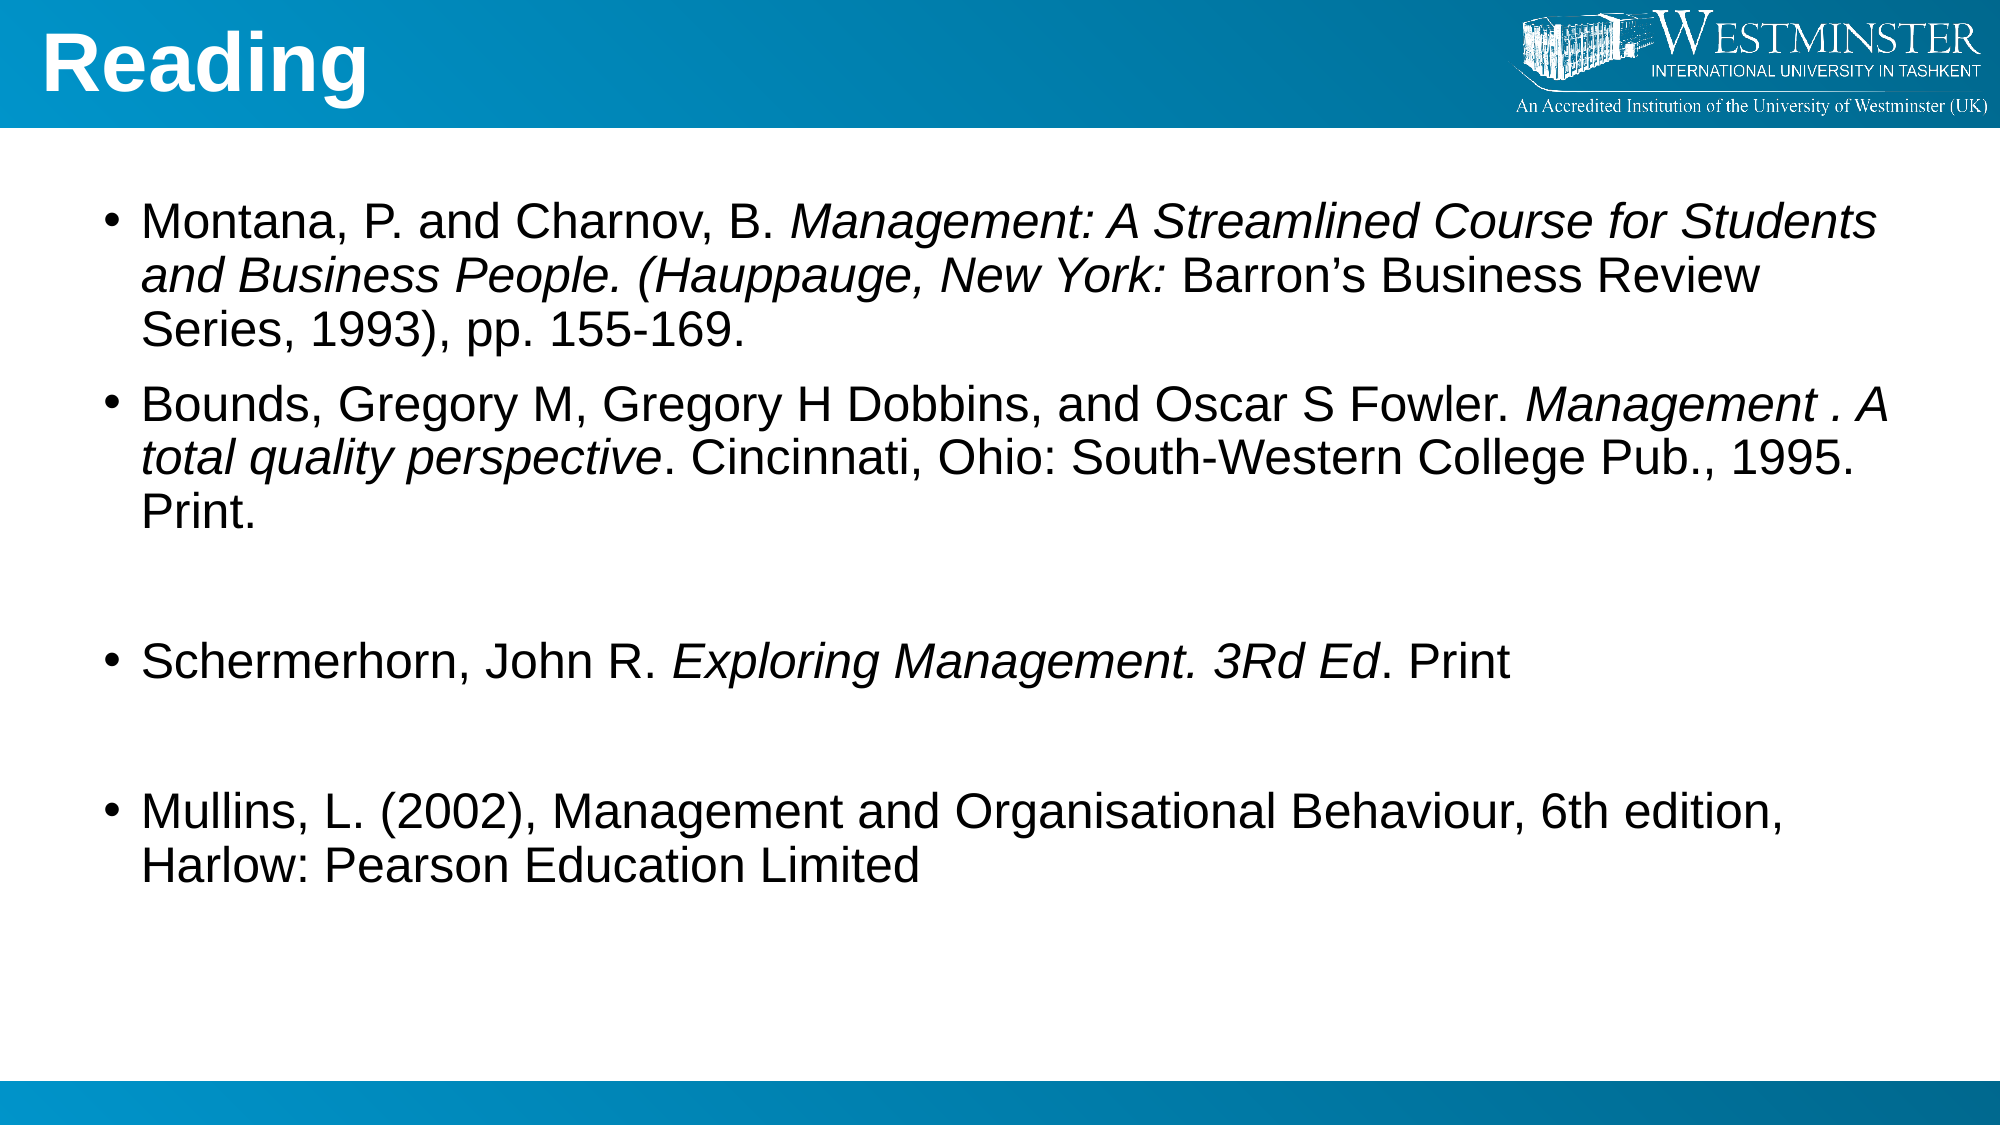

Reading
Montana, P. and Charnov, B. Management: A Streamlined Course for Students and Business People. (Hauppauge, New York: Barron’s Business Review Series, 1993), pp. 155-169.
Bounds, Gregory M, Gregory H Dobbins, and Oscar S Fowler. Management . A total quality perspective. Cincinnati, Ohio: South-Western College Pub., 1995. Print.

Schermerhorn, John R. Exploring Management. 3Rd Ed. Print

Mullins, L. (2002), Management and Organisational Behaviour, 6th edition, Harlow: Pearson Education Limited